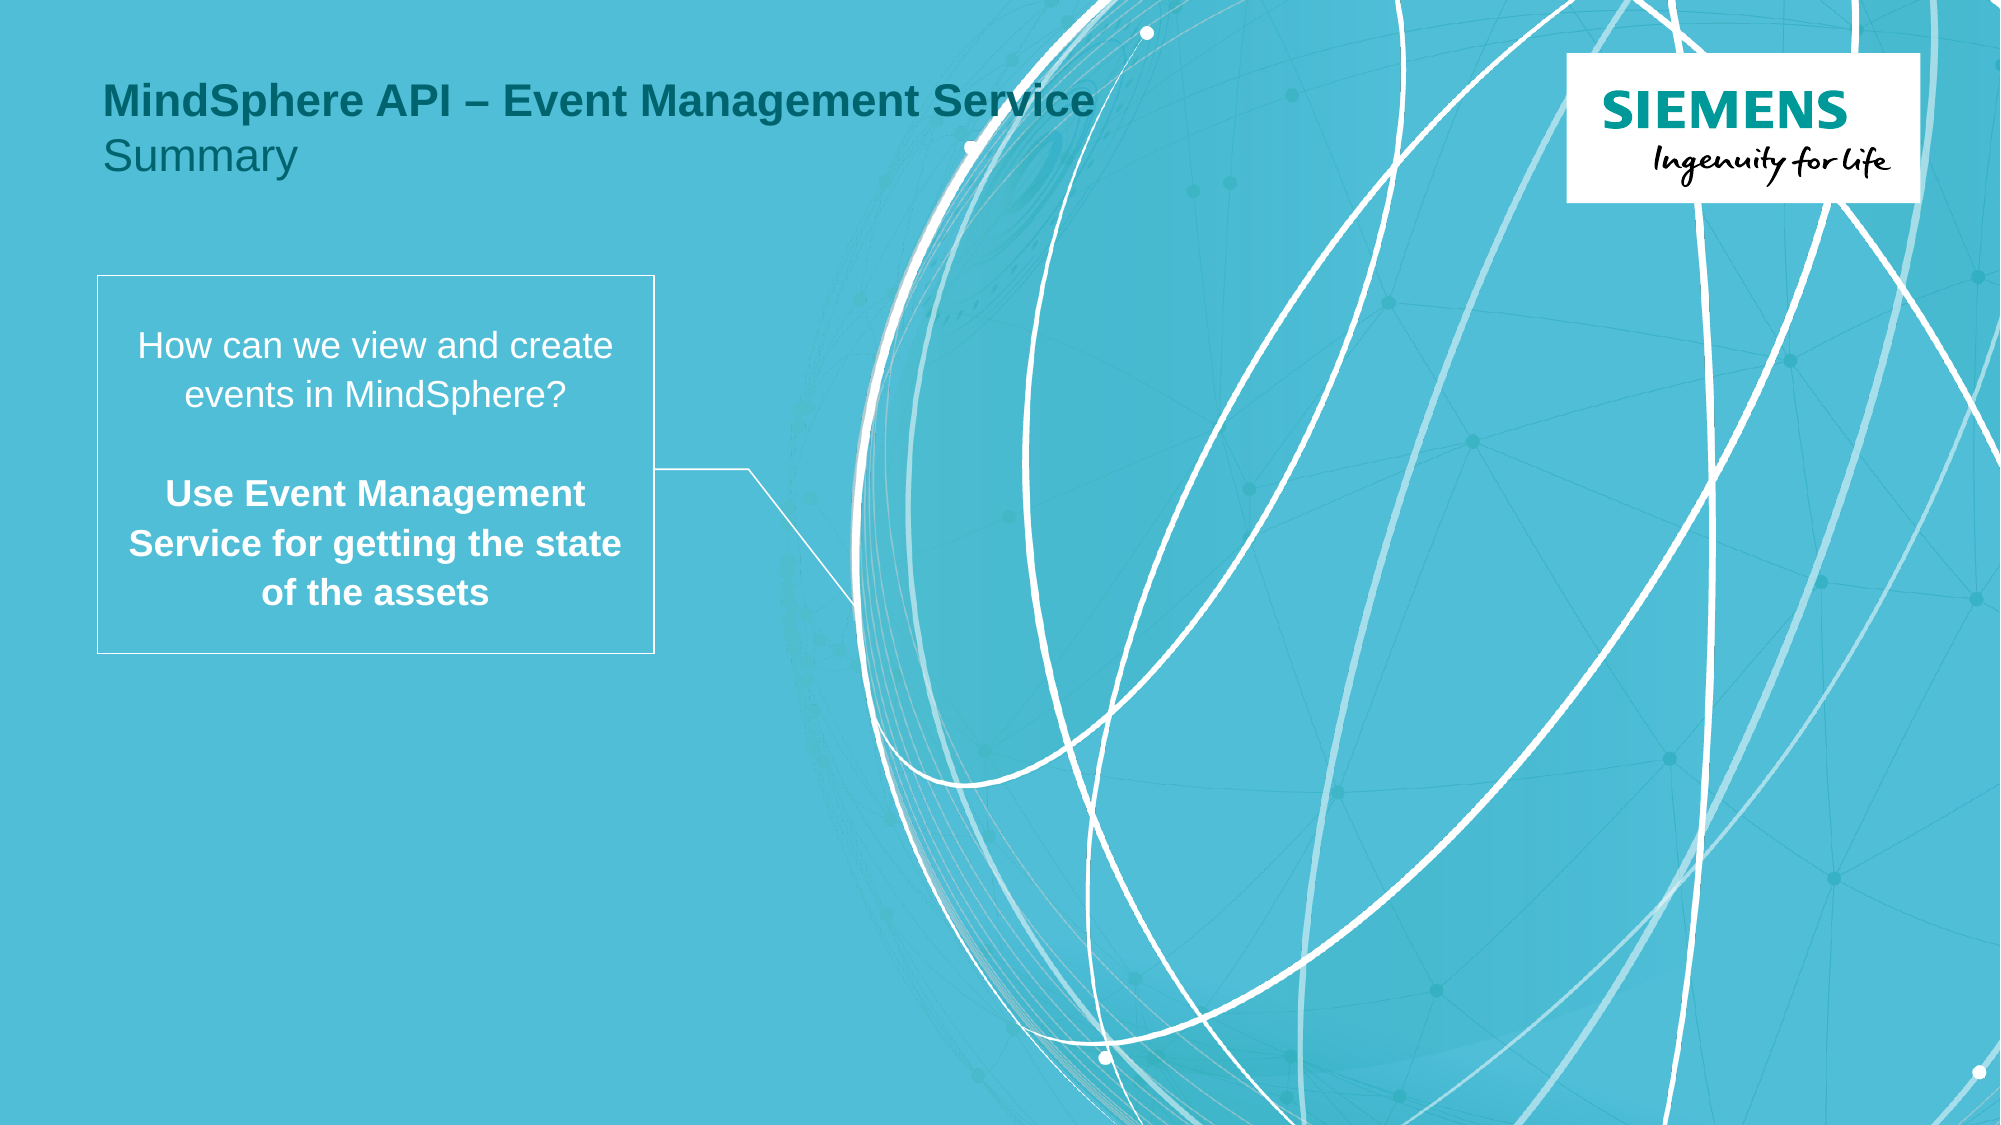

# MindSphere API – Event Management Service Summary
How can we view and create events in MindSphere?

Use Event Management Service for getting the state of the assets